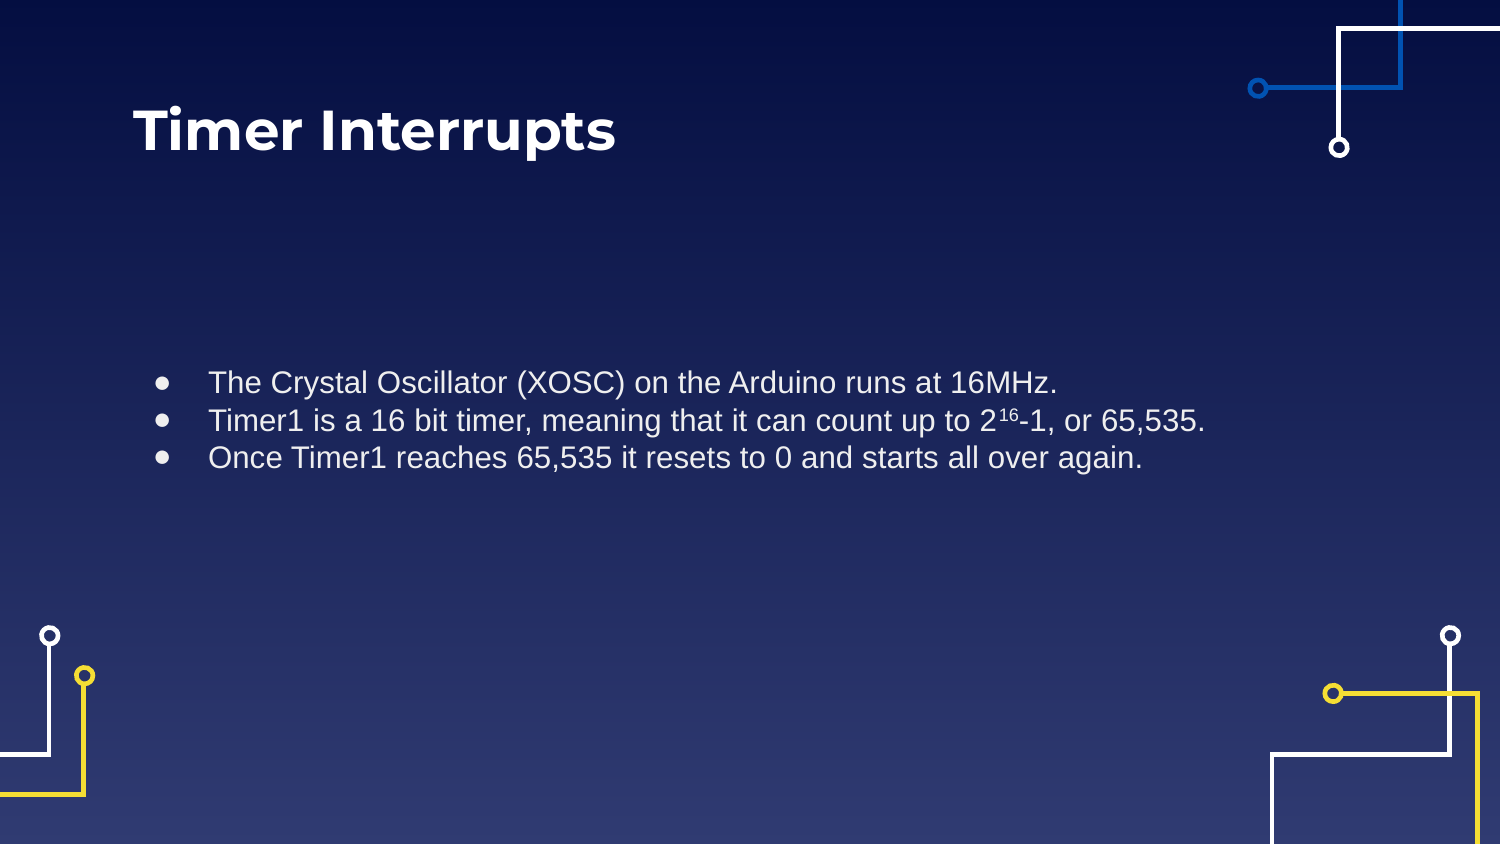

# Timer Interrupts
The Crystal Oscillator (XOSC) on the Arduino runs at 16MHz.
Timer1 is a 16 bit timer, meaning that it can count up to 216-1, or 65,535.
Once Timer1 reaches 65,535 it resets to 0 and starts all over again.